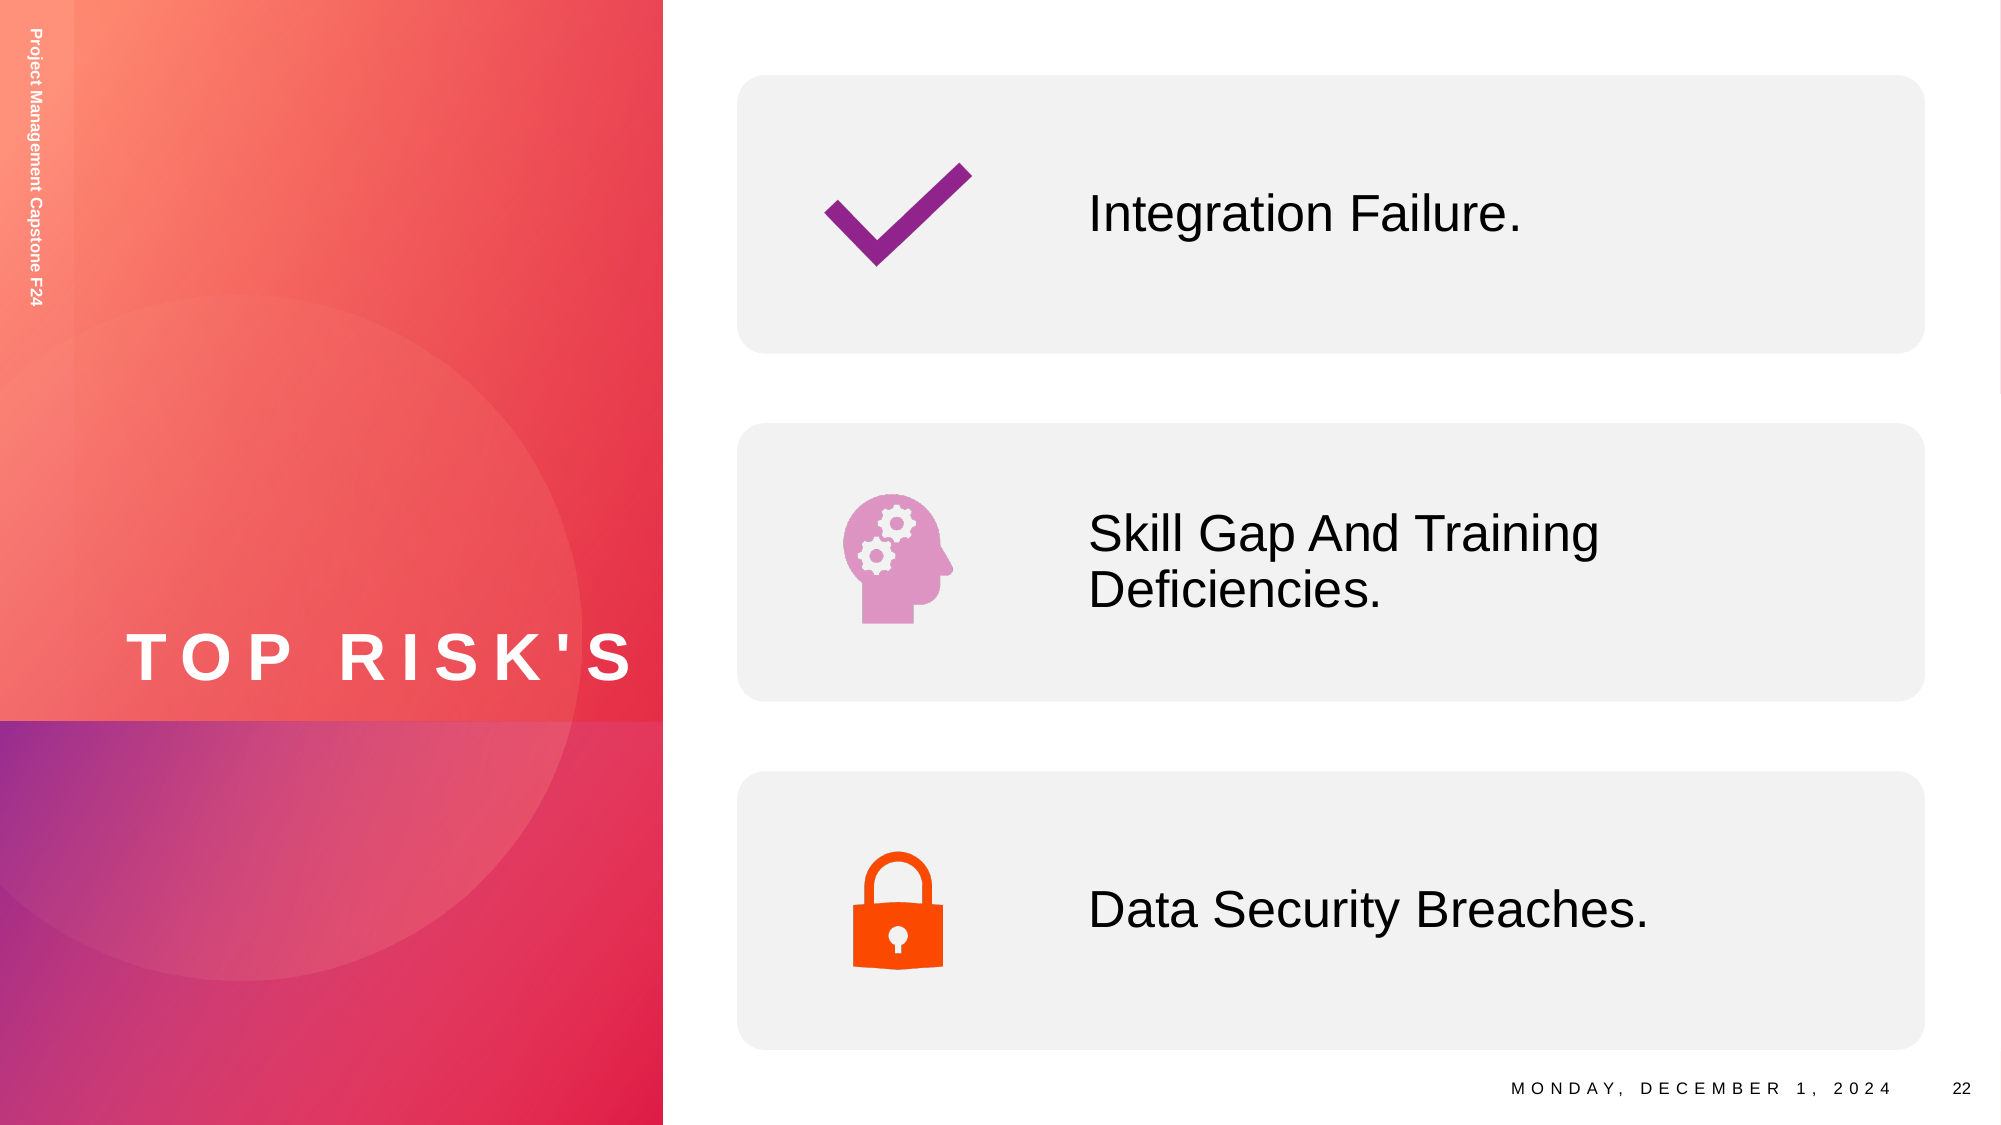

Integration Failure.
Skill Gap And Training Deficiencies.
Data Security Breaches.
# TOP RISK'S

Project Management Capstone F24

22
Monday, December 1, 2024